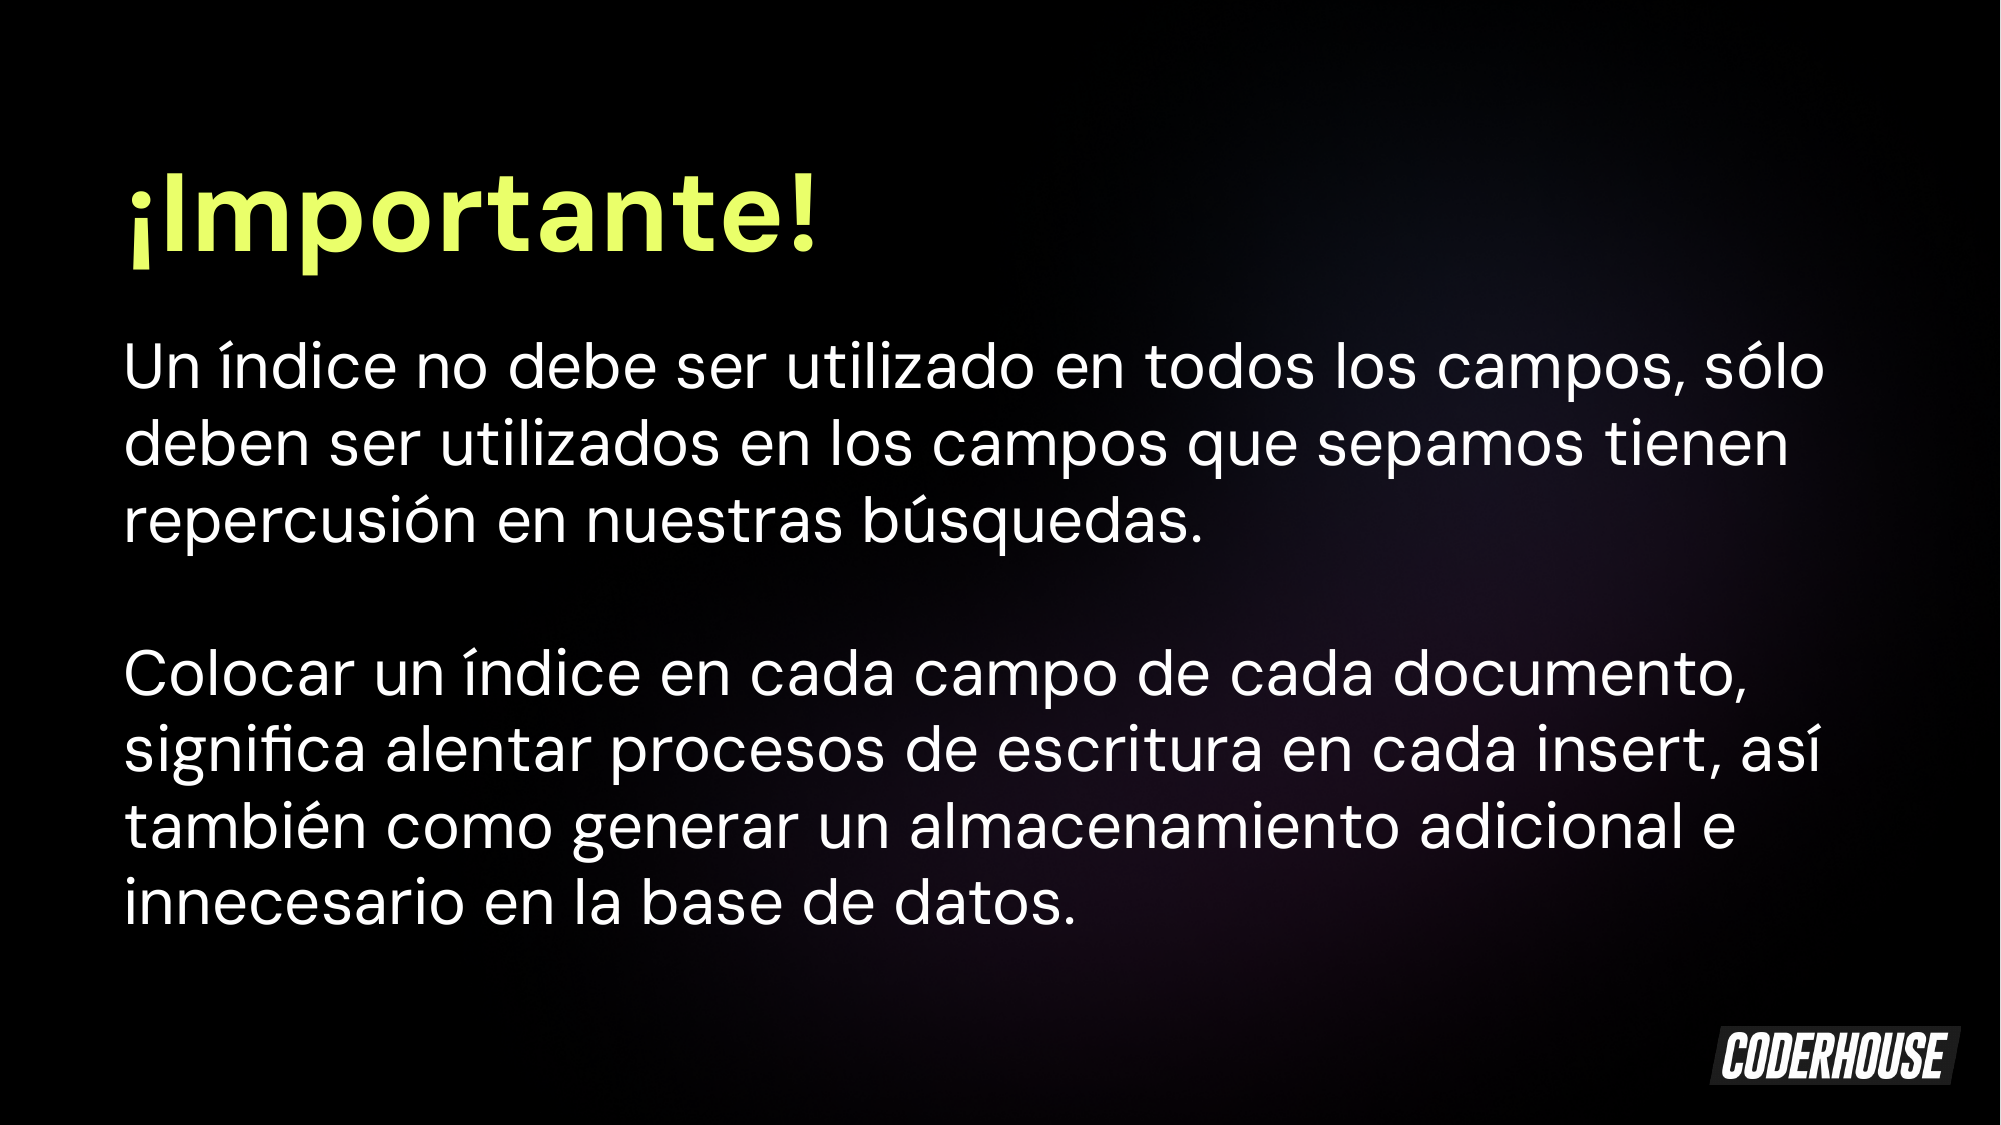

¡Importante!
Un índice no debe ser utilizado en todos los campos, sólo deben ser utilizados en los campos que sepamos tienen repercusión en nuestras búsquedas.

Colocar un índice en cada campo de cada documento, significa alentar procesos de escritura en cada insert, así también como generar un almacenamiento adicional e innecesario en la base de datos.